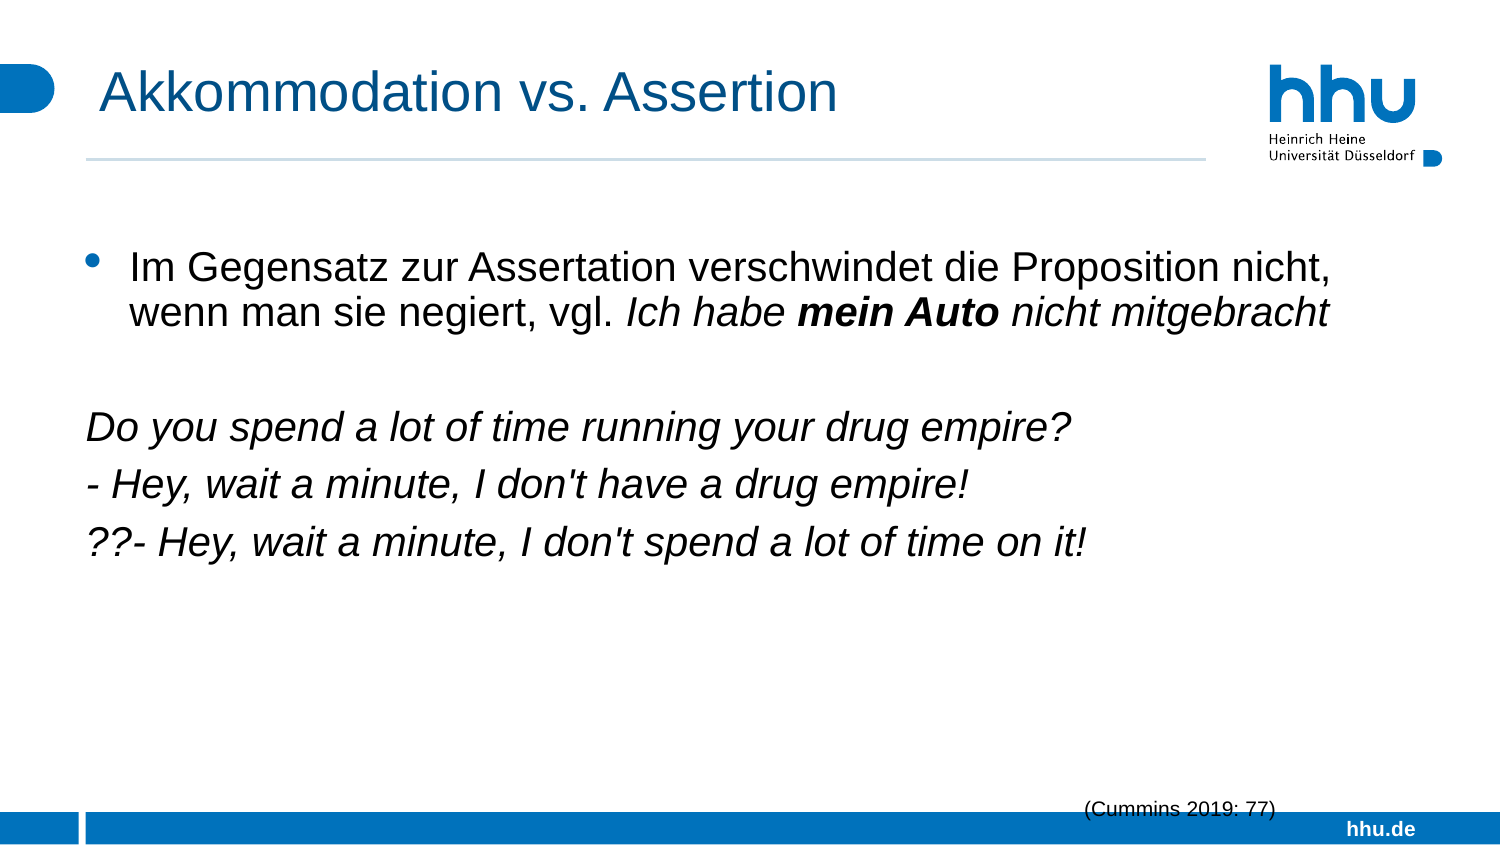

# Akkommodation vs. Assertion
Im Gegensatz zur Assertation verschwindet die Proposition nicht, wenn man sie negiert, vgl. Ich habe mein Auto nicht mitgebracht

Do you spend a lot of time running your drug empire?
- Hey, wait a minute, I don't have a drug empire!
??- Hey, wait a minute, I don't spend a lot of time on it!
(Cummins 2019: 77)